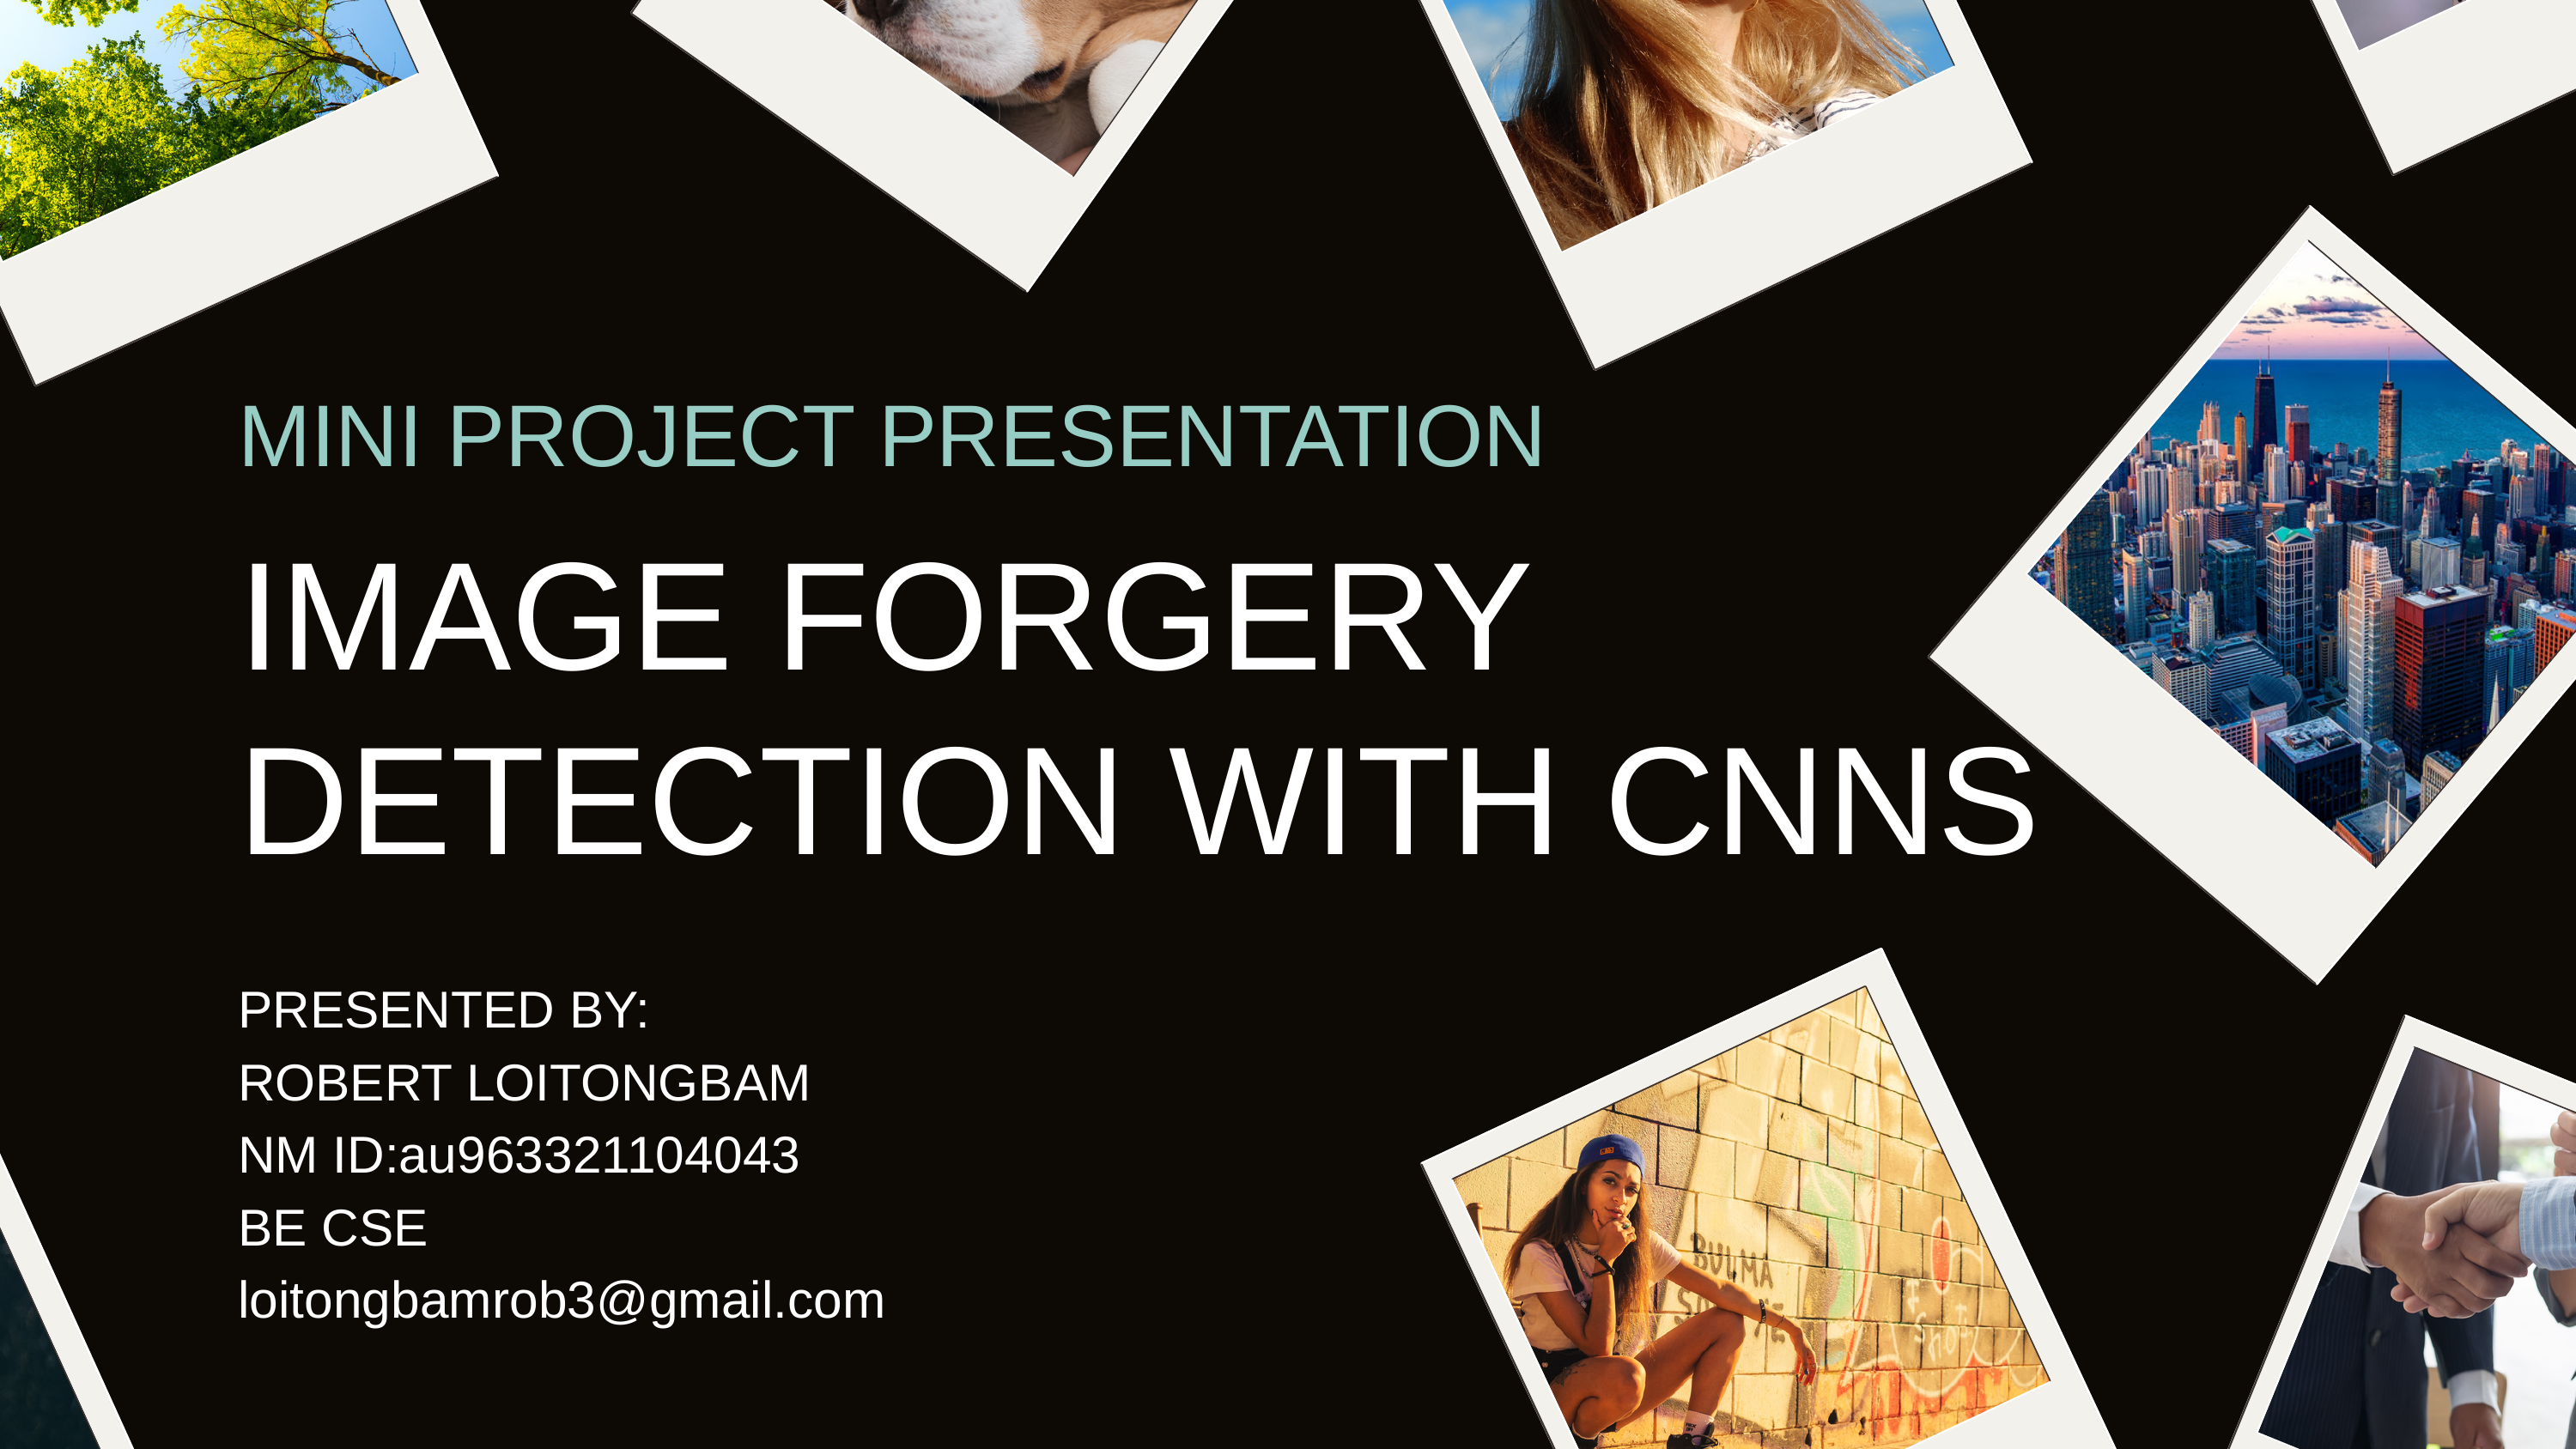

MINI PROJECT PRESENTATION
IMAGE FORGERY DETECTION WITH CNNS
PRESENTED BY:
ROBERT LOITONGBAM
NM ID:au963321104043
BE CSE
loitongbamrob3@gmail.com